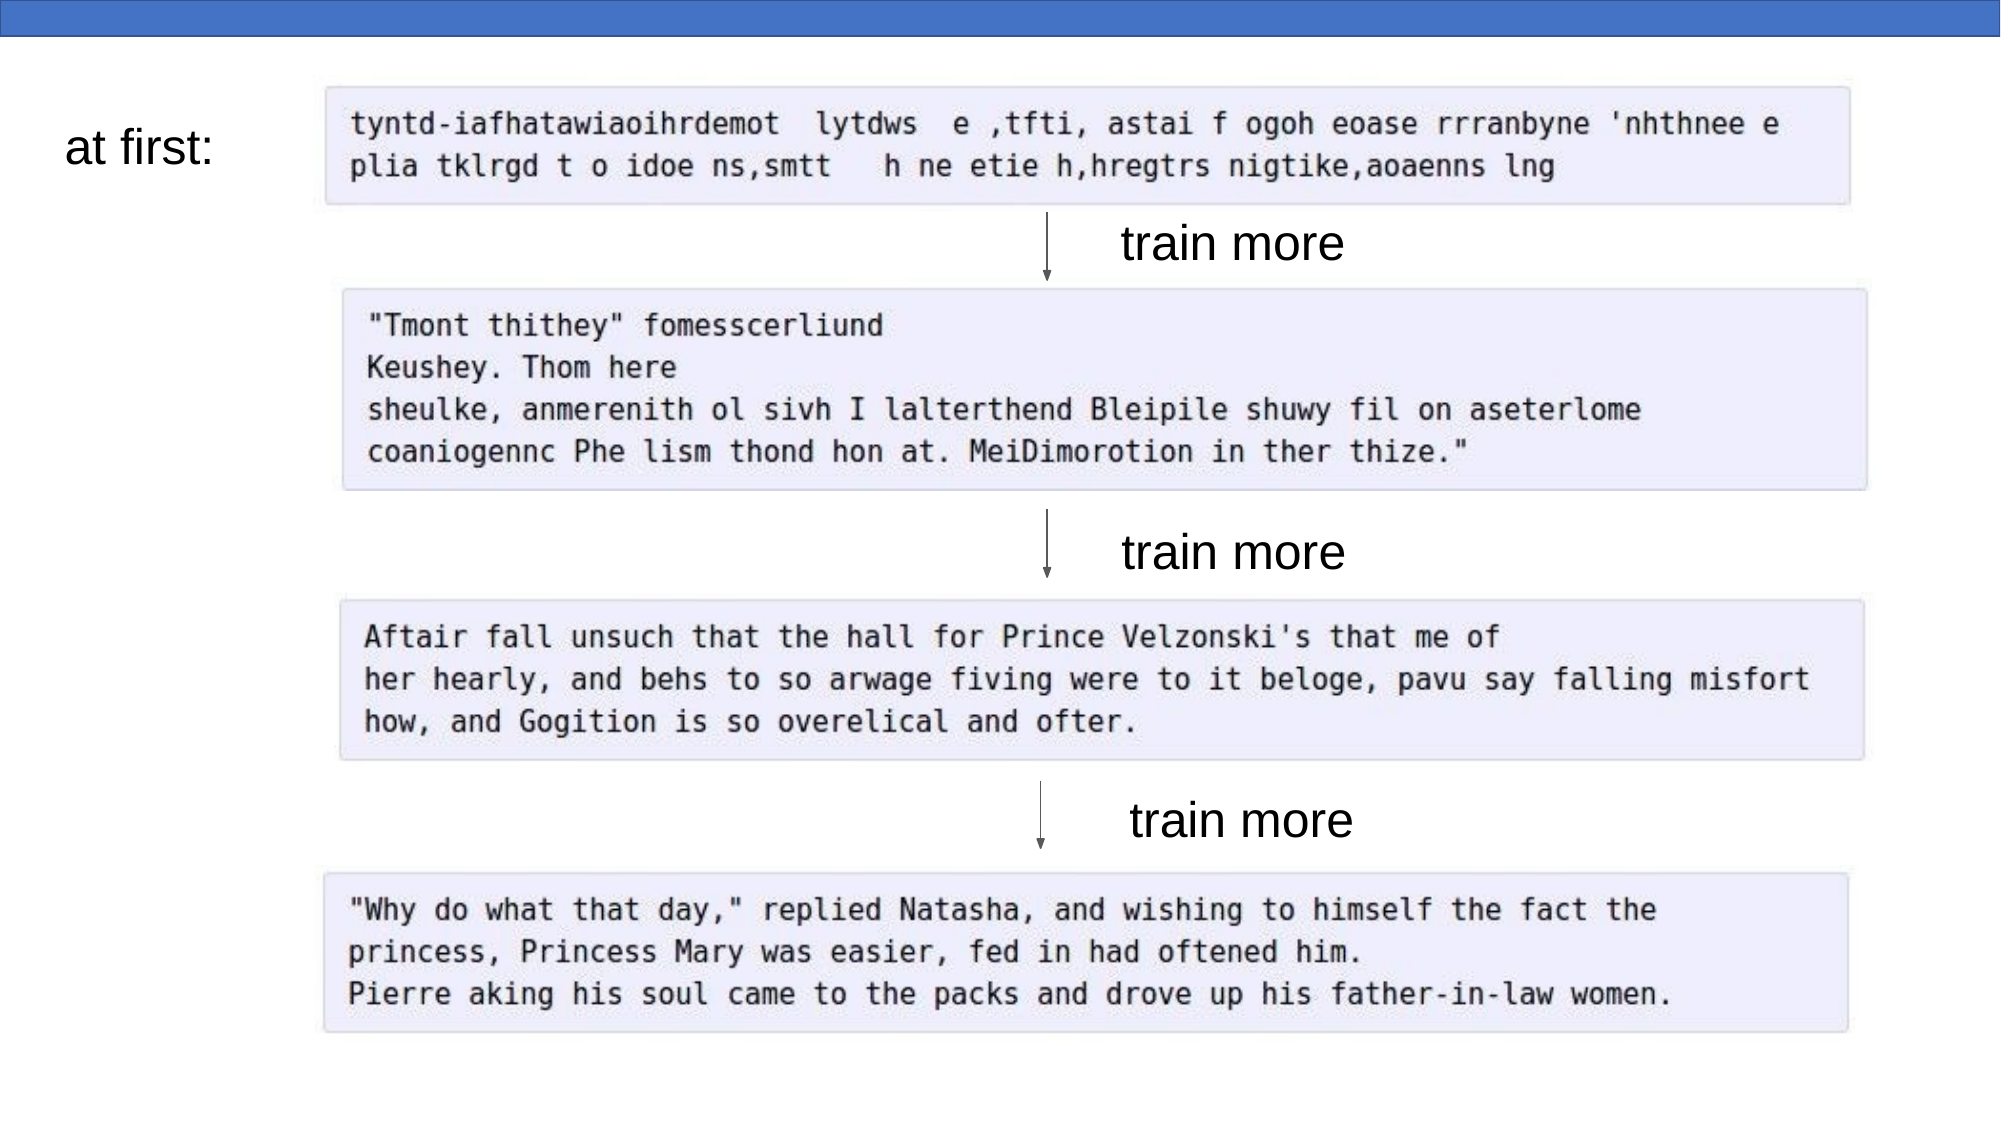

at first:
train more

train more

train more